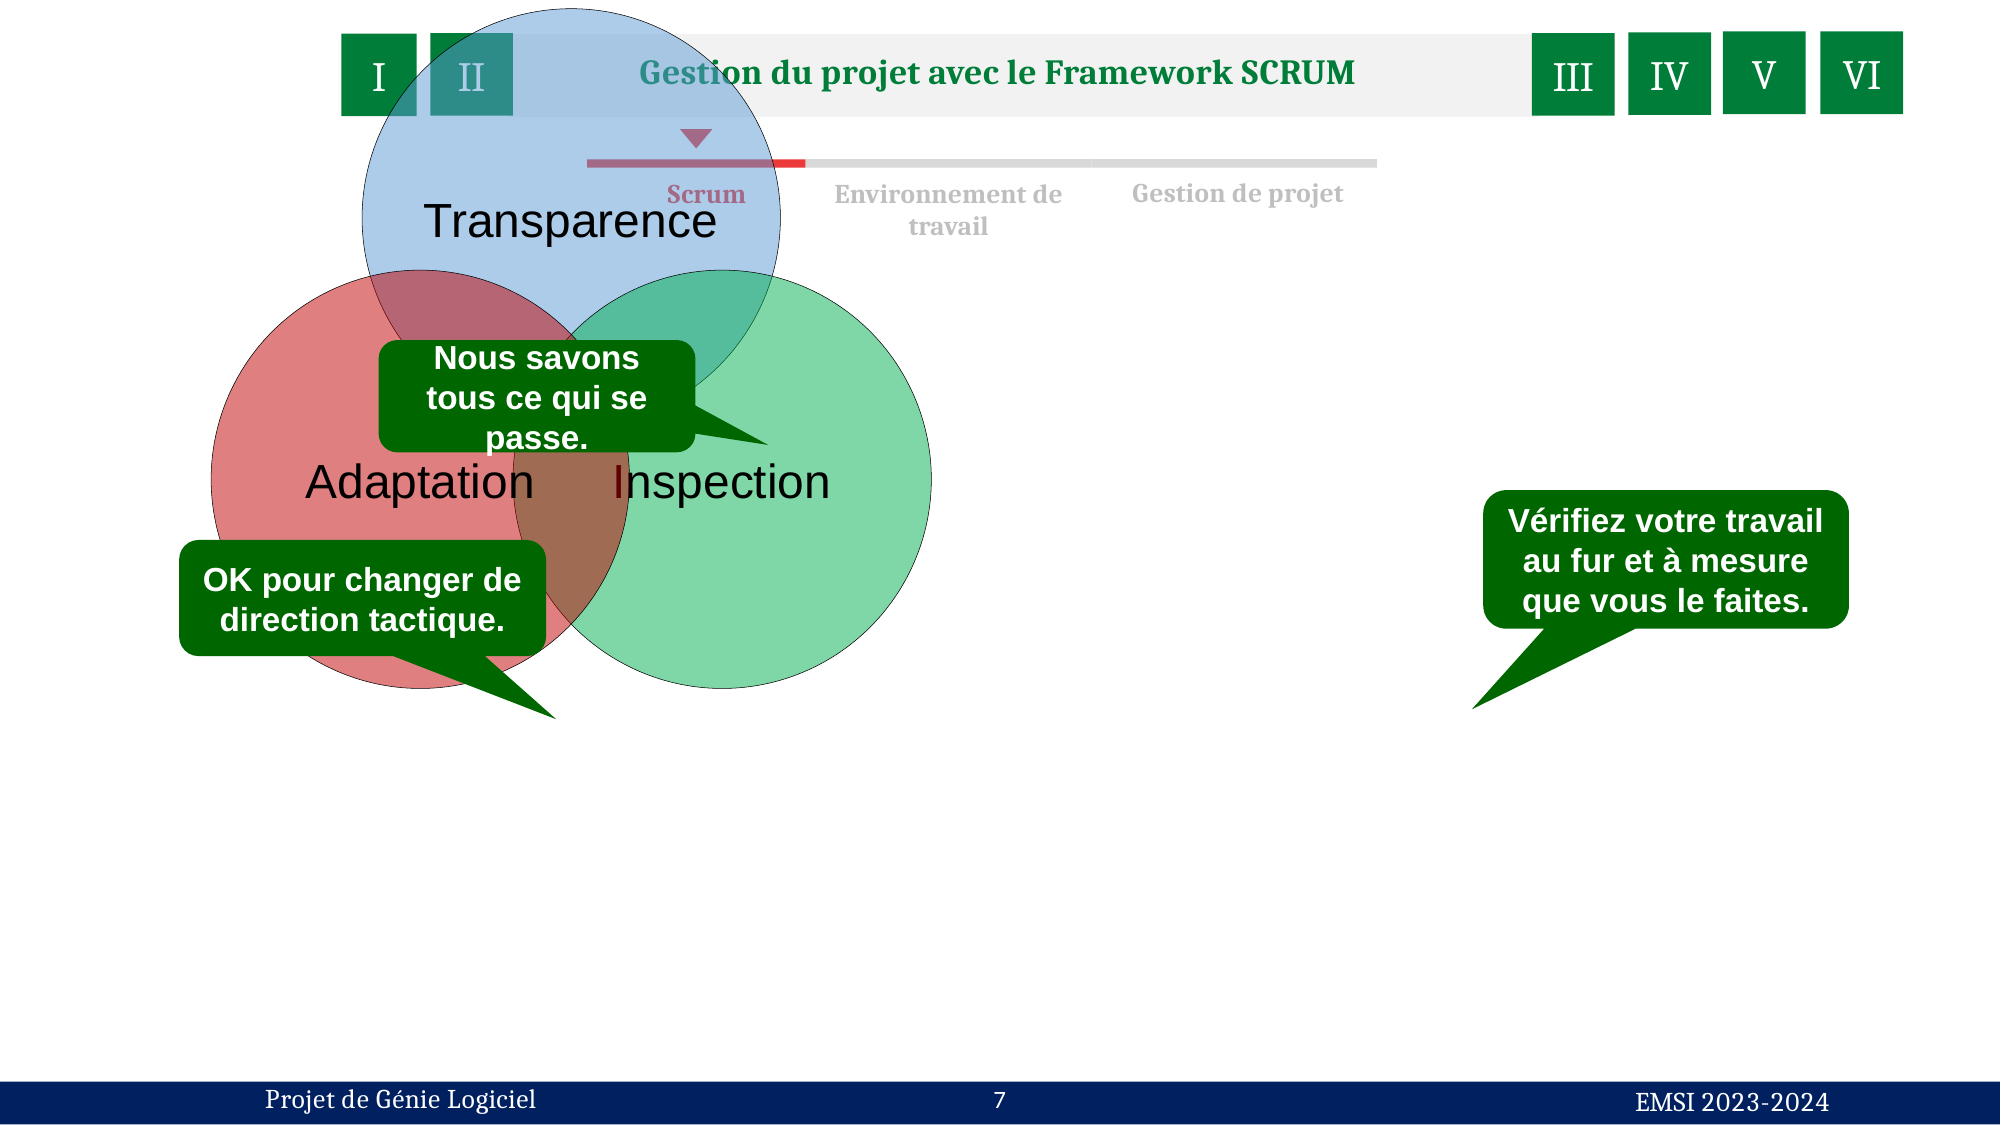

V
VI
IV
II
III
I

Gestion du projet avec le Framework SCRUM

Gestion de projet
Environnement de travail
Scrum
Transparence
Inspection
Adaptation
Nous savons tous ce qui se passe.
Vérifiez votre travail au fur et à mesure que vous le faites.
OK pour changer de direction tactique.
Projet de Génie Logiciel
7
EMSI 2023-2024